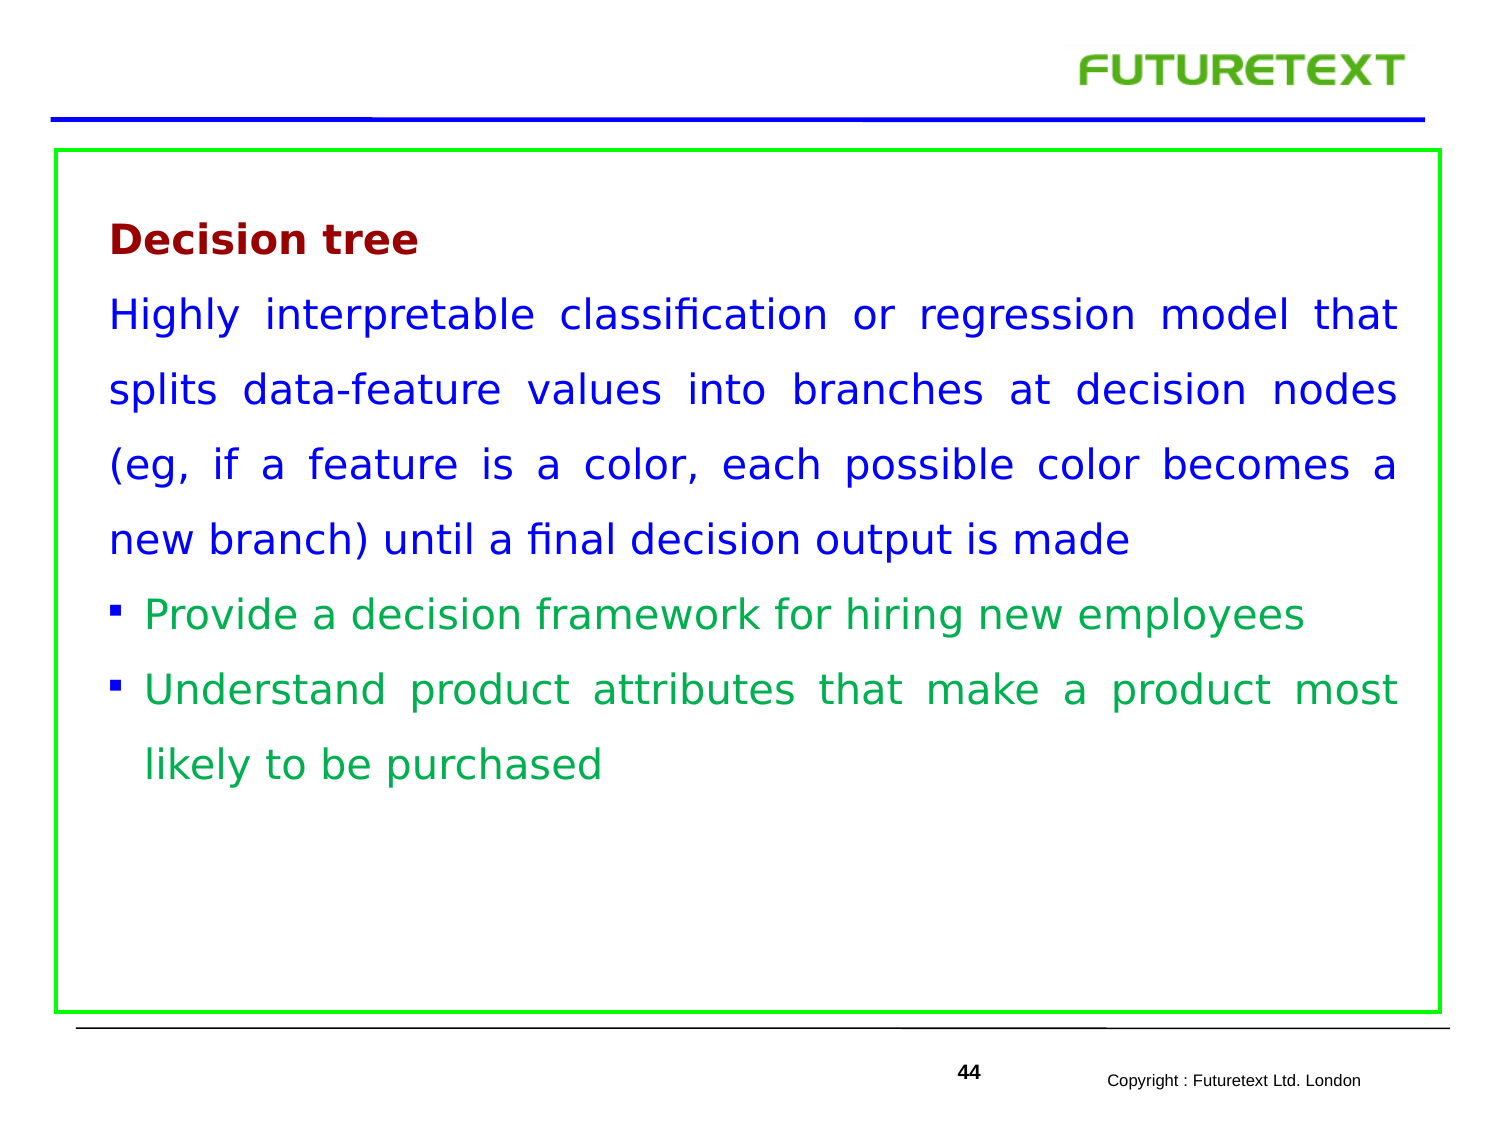

Decision tree
Highly interpretable classification or regression model that splits data-feature values into branches at decision nodes (eg, if a feature is a color, each possible color becomes a new branch) until a final decision output is made
Provide a decision framework for hiring new employees
Understand product attributes that make a product most likely to be purchased
44